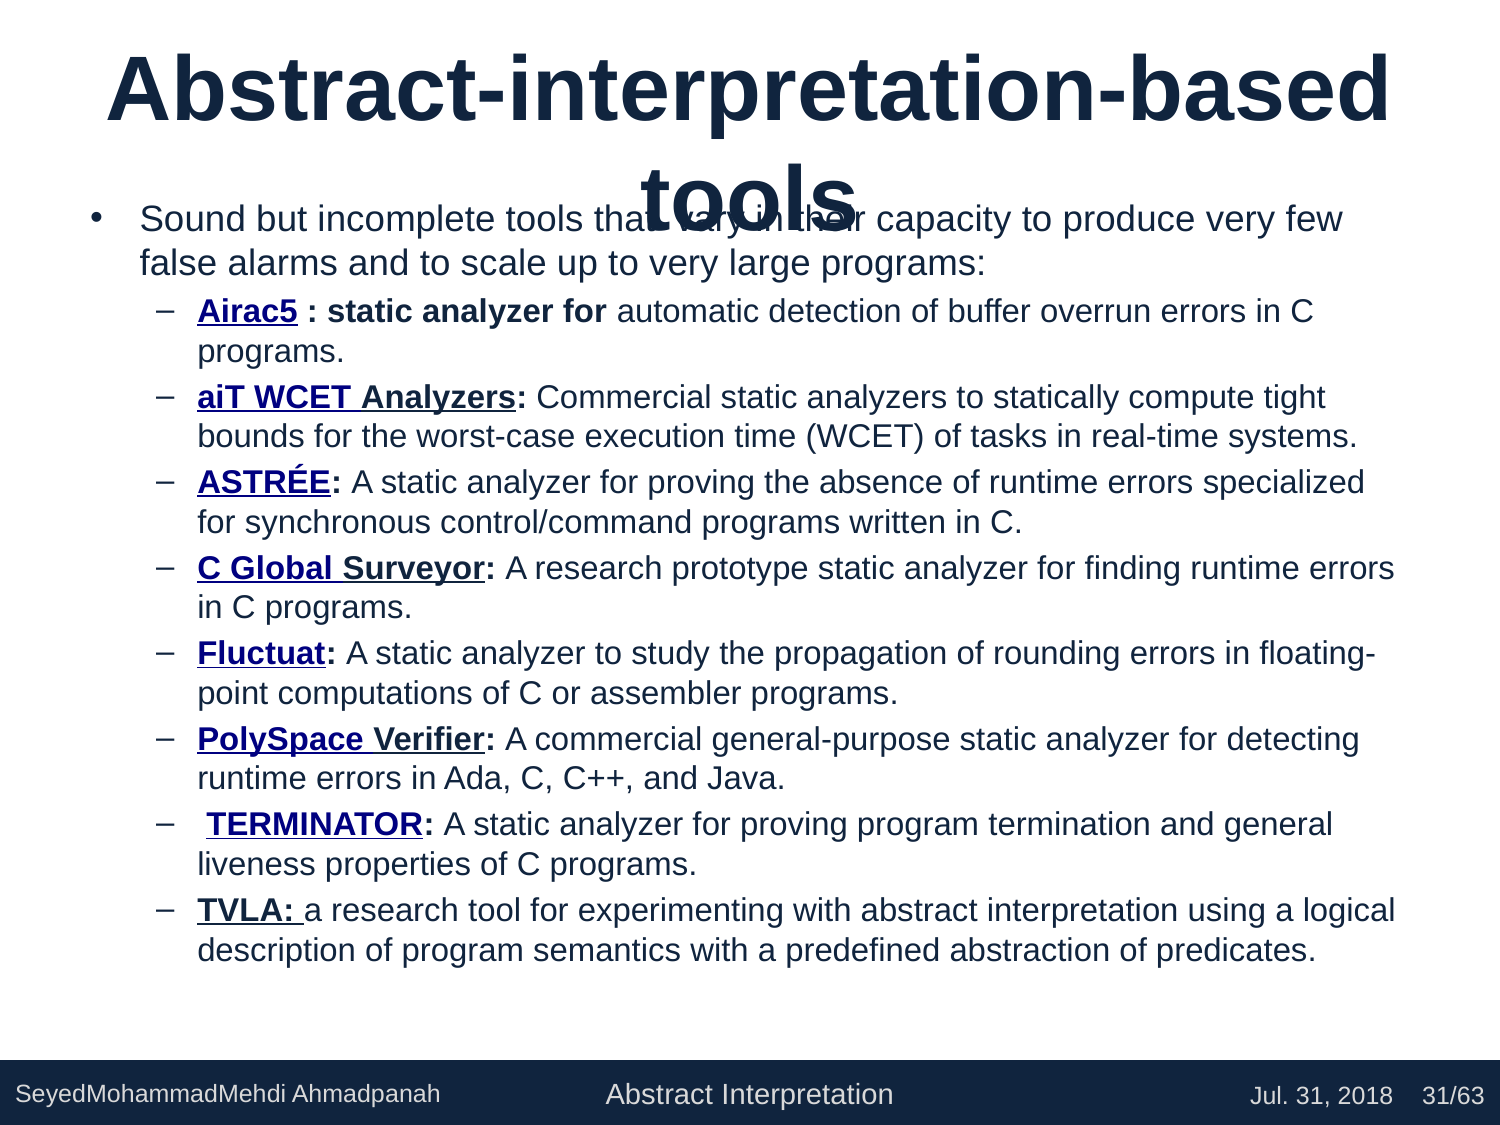

# Abstract-interpretation-based tools
Sound but incomplete tools that  vary in their capacity to produce very few false alarms and to scale up to very large programs:
Airac5 : static analyzer for automatic detection of buffer overrun errors in C programs.
aiT WCET Analyzers: Commercial static analyzers to statically compute tight bounds for the worst-case execution time (WCET) of tasks in real-time systems.
ASTRÉE: A static analyzer for proving the absence of runtime errors specialized for synchronous control/command programs written in C.
C Global Surveyor: A research prototype static analyzer for finding runtime errors in C programs.
Fluctuat: A static analyzer to study the propagation of rounding errors in floating-point computations of C or assembler programs.
PolySpace Verifier: A commercial general-purpose static analyzer for detecting runtime errors in Ada, C, C++, and Java.
 TERMINATOR: A static analyzer for proving program termination and general liveness properties of C programs.
TVLA: a research tool for experimenting with abstract interpretation using a logical description of program semantics with a predefined abstraction of predicates.